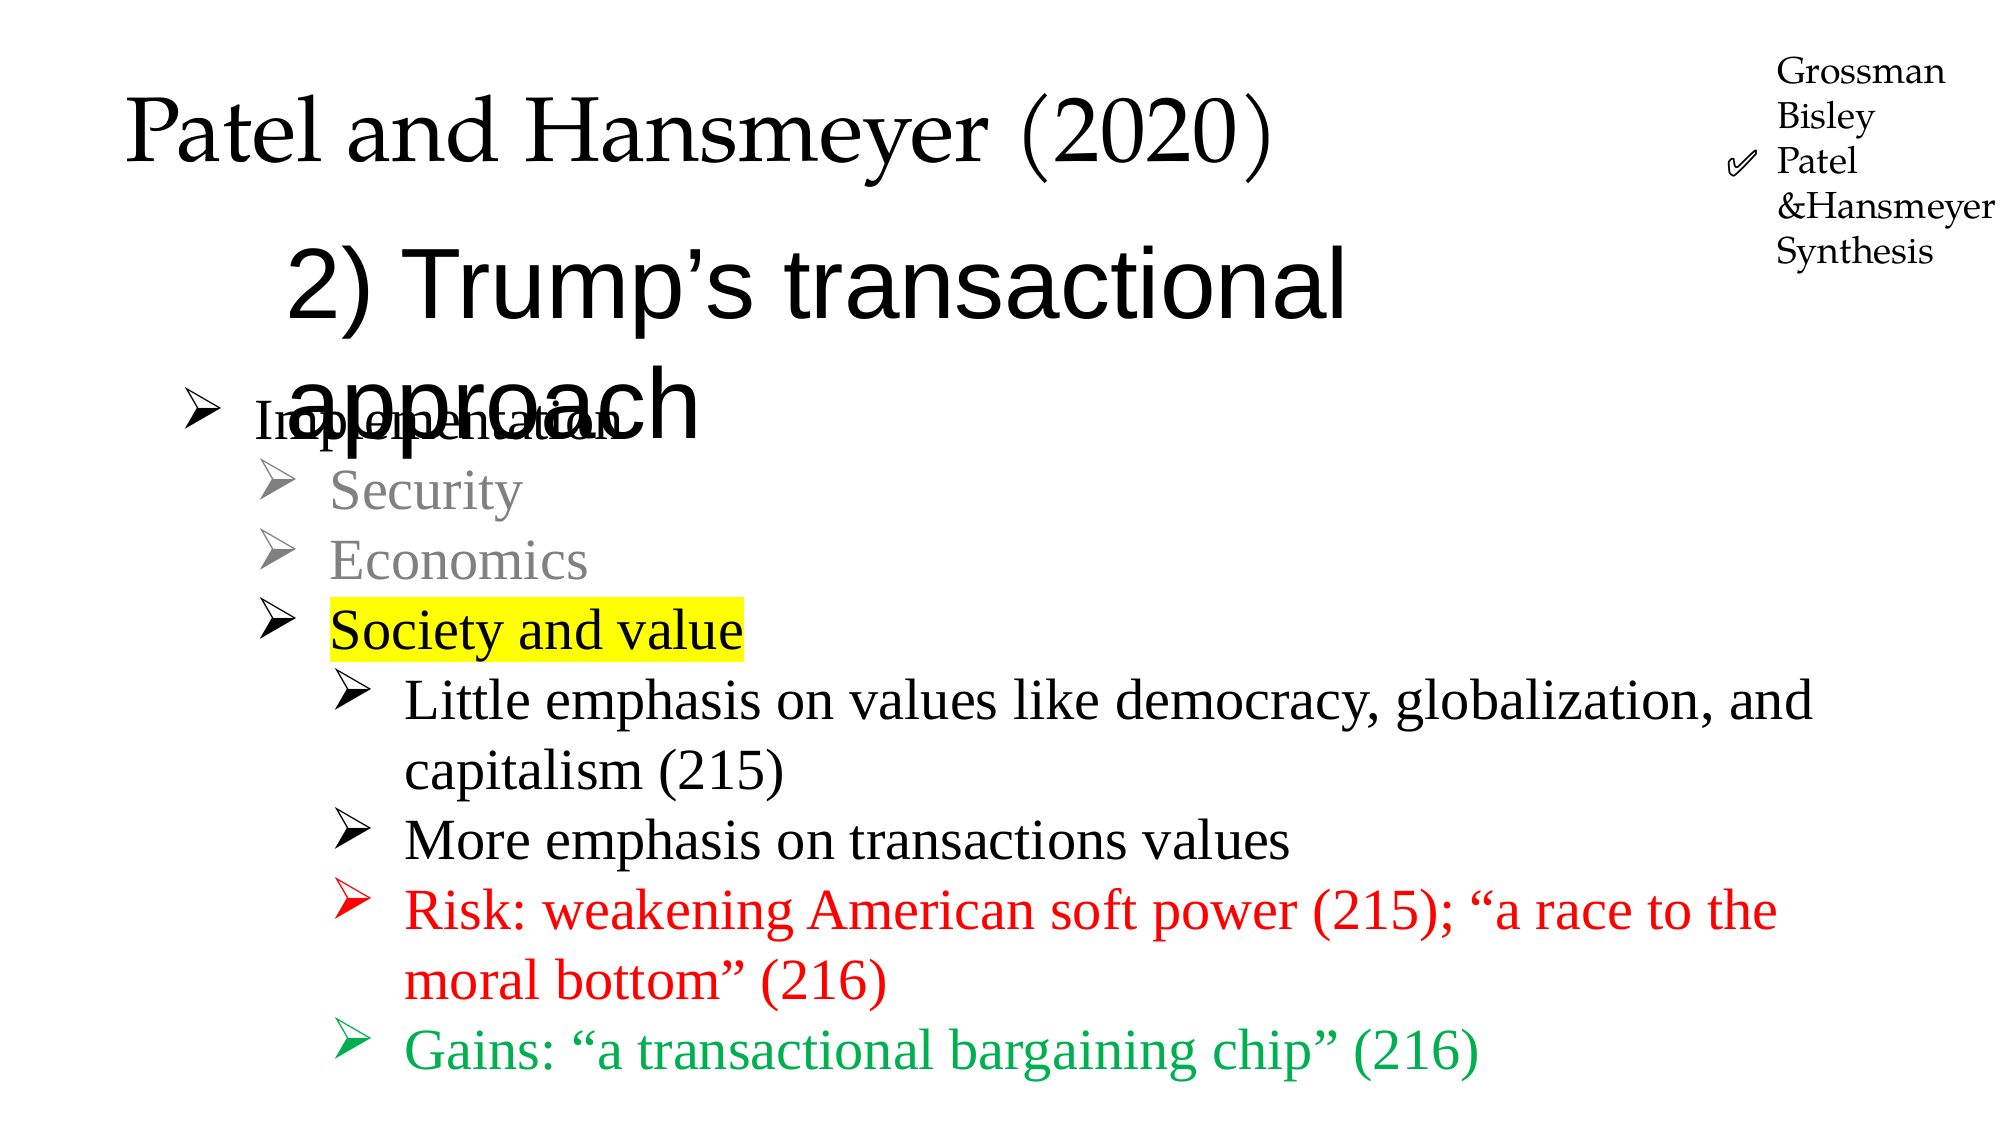

Patel and Hansmeyer (2020)
Grossman
Bisley
Patel &Hansmeyer
Synthesis
✅
2) Trump’s transactional approach
Implementation
Security
Economics
Society and value
Little emphasis on values like democracy, globalization, and capitalism (215)
More emphasis on transactions values
Risk: weakening American soft power (215); “a race to the moral bottom” (216)
Gains: “a transactional bargaining chip” (216)